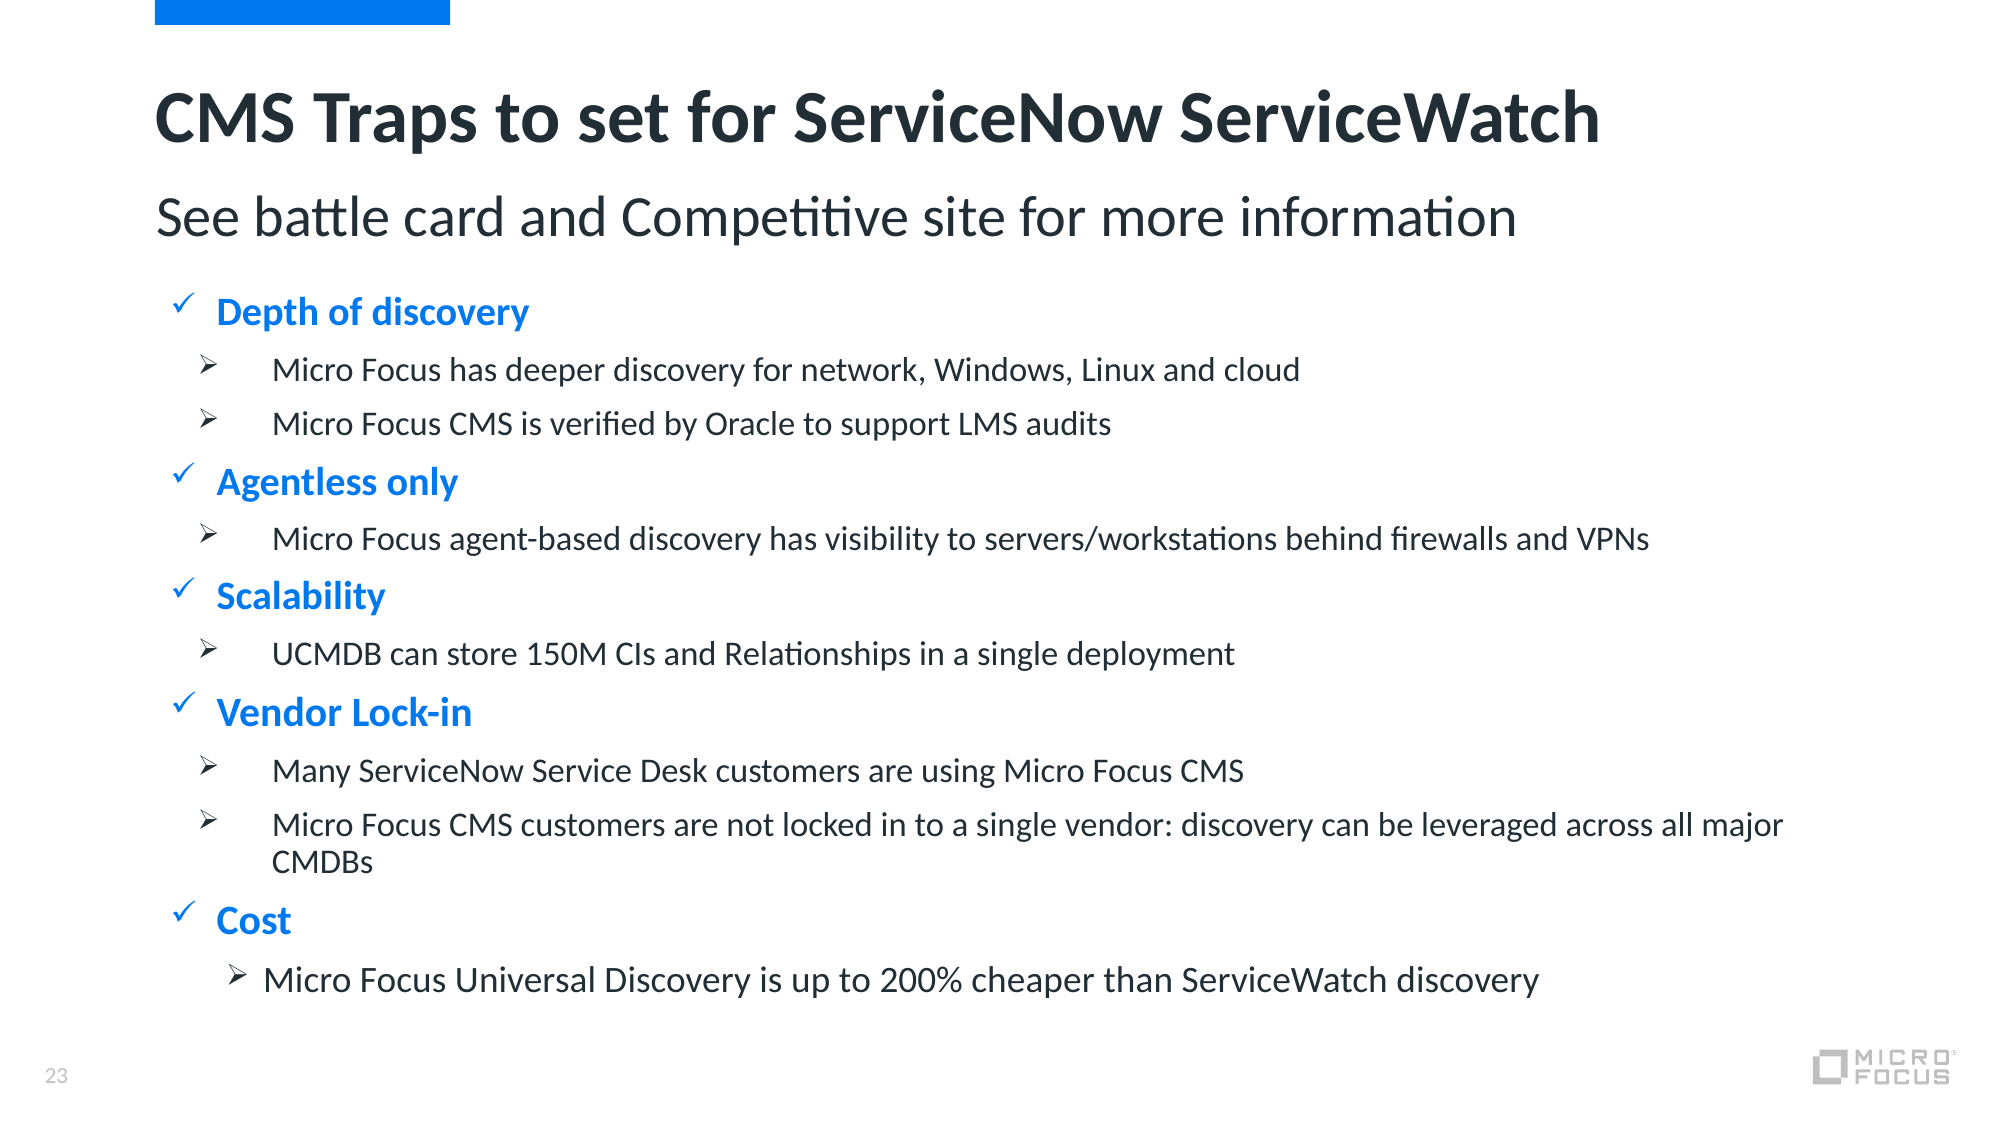

# CMS Traps to set for ServiceNow ServiceWatch
See battle card and Competitive site for more information
Depth of discovery
Micro Focus has deeper discovery for network, Windows, Linux and cloud
Micro Focus CMS is verified by Oracle to support LMS audits
Agentless only
Micro Focus agent-based discovery has visibility to servers/workstations behind firewalls and VPNs
Scalability
UCMDB can store 150M CIs and Relationships in a single deployment
Vendor Lock-in
Many ServiceNow Service Desk customers are using Micro Focus CMS
Micro Focus CMS customers are not locked in to a single vendor: discovery can be leveraged across all major CMDBs
Cost
Micro Focus Universal Discovery is up to 200% cheaper than ServiceWatch discovery
23